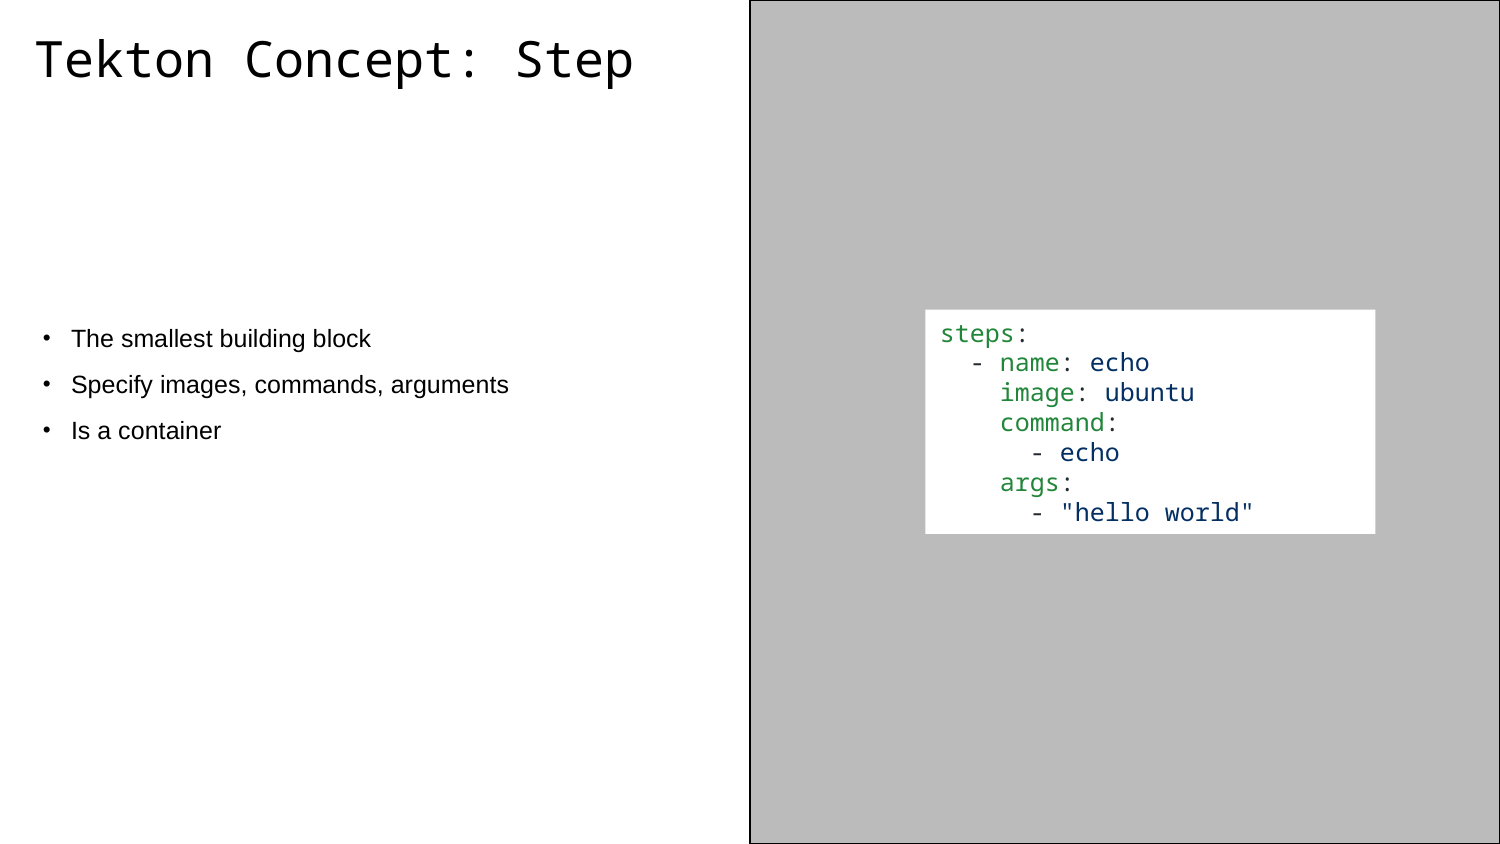

# Tekton Concept: Step
The smallest building block
Specify images, commands, arguments
Is a container
steps:
  - name: echo
    image: ubuntu
    command:
      - echo
    args:
      - "hello world"